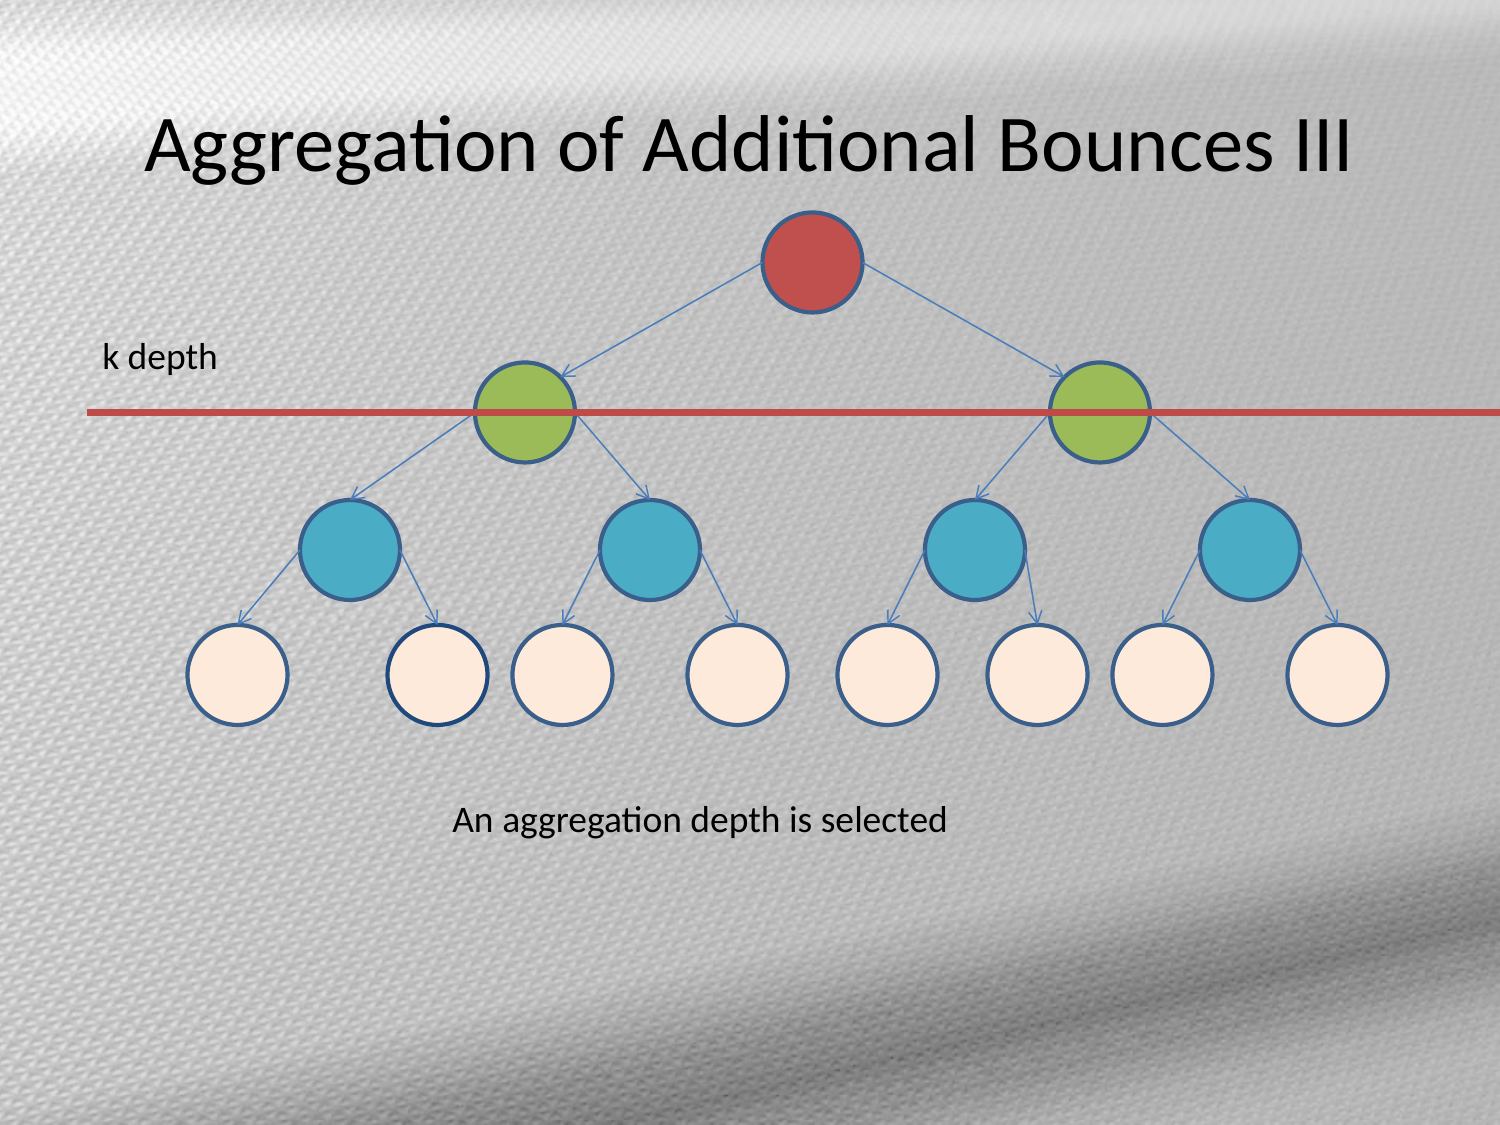

# Aggregation of Additional Bounces III

k depth

An aggregation depth is selected